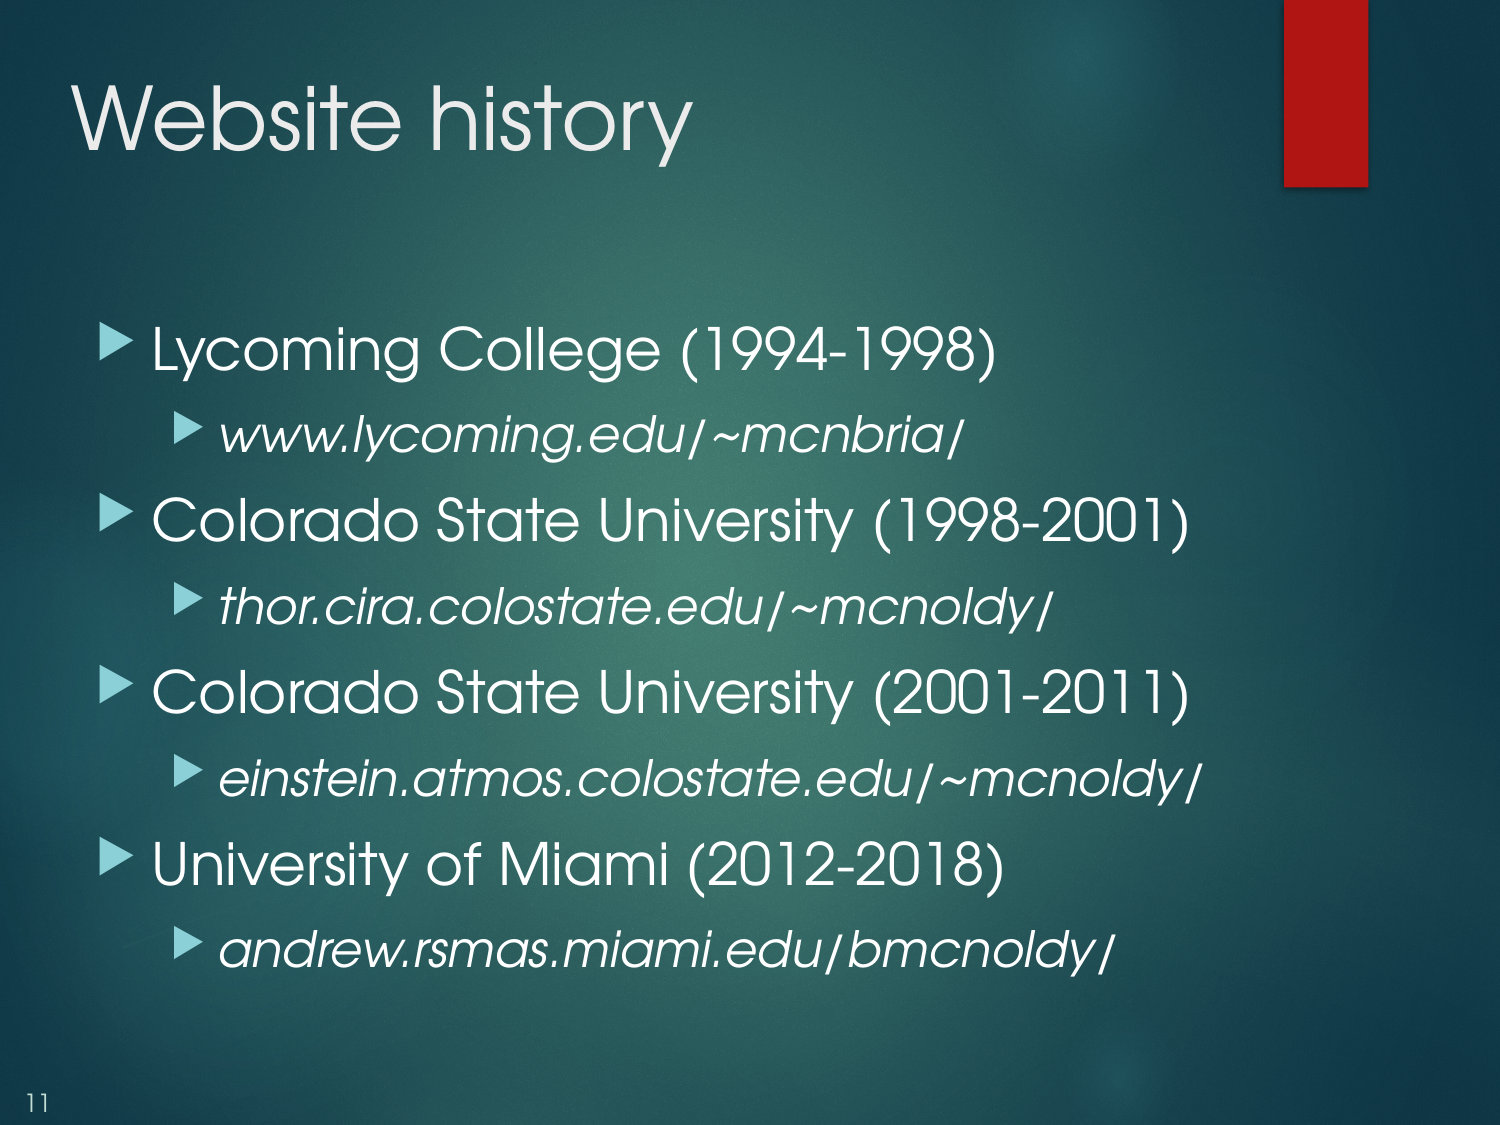

# Website history
Lycoming College (1994-1998)
www.lycoming.edu/~mcnbria/
Colorado State University (1998-2001)
thor.cira.colostate.edu/~mcnoldy/
Colorado State University (2001-2011)
einstein.atmos.colostate.edu/~mcnoldy/
University of Miami (2012-2018)
andrew.rsmas.miami.edu/bmcnoldy/